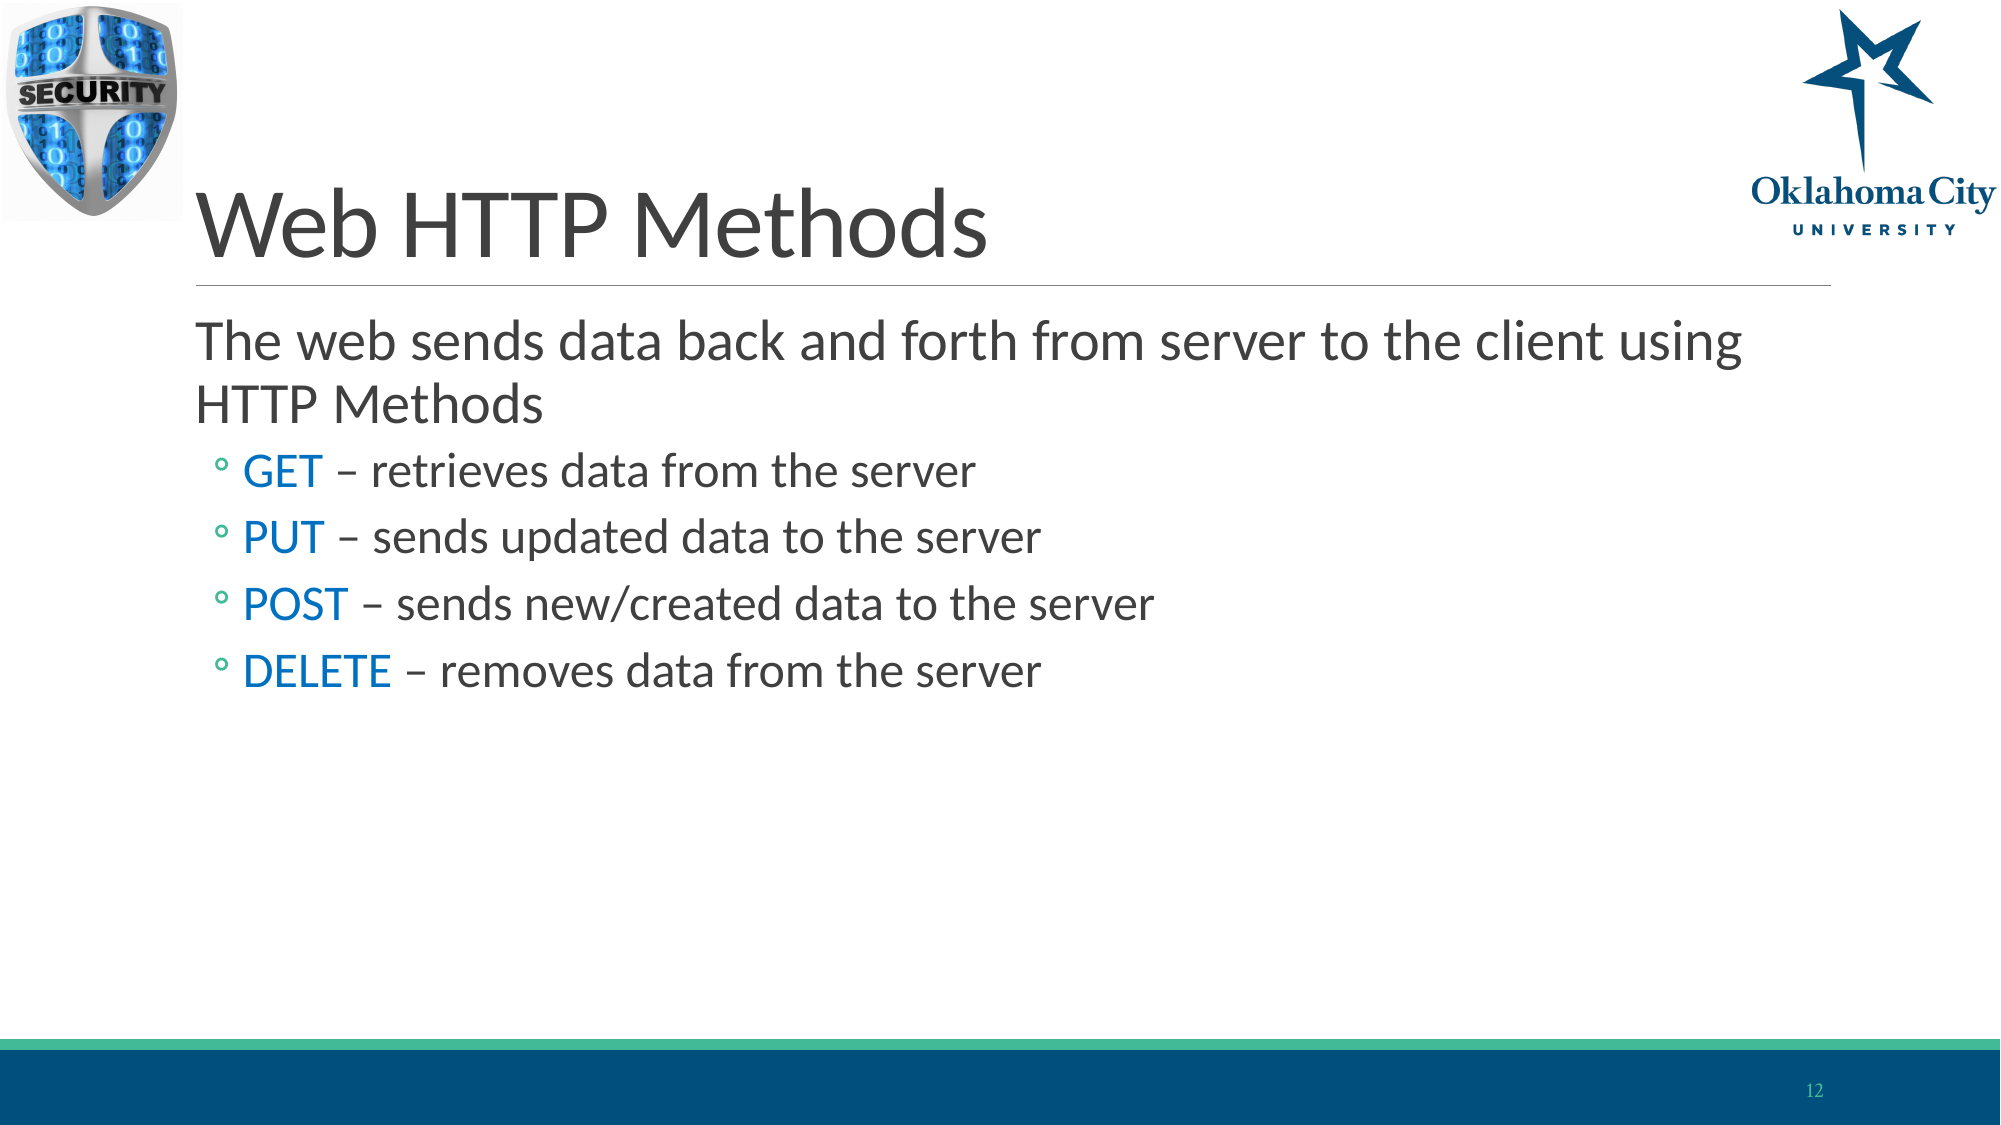

# Web HTTP Methods
The web sends data back and forth from server to the client using HTTP Methods
GET – retrieves data from the server
PUT – sends updated data to the server
POST – sends new/created data to the server
DELETE – removes data from the server

12